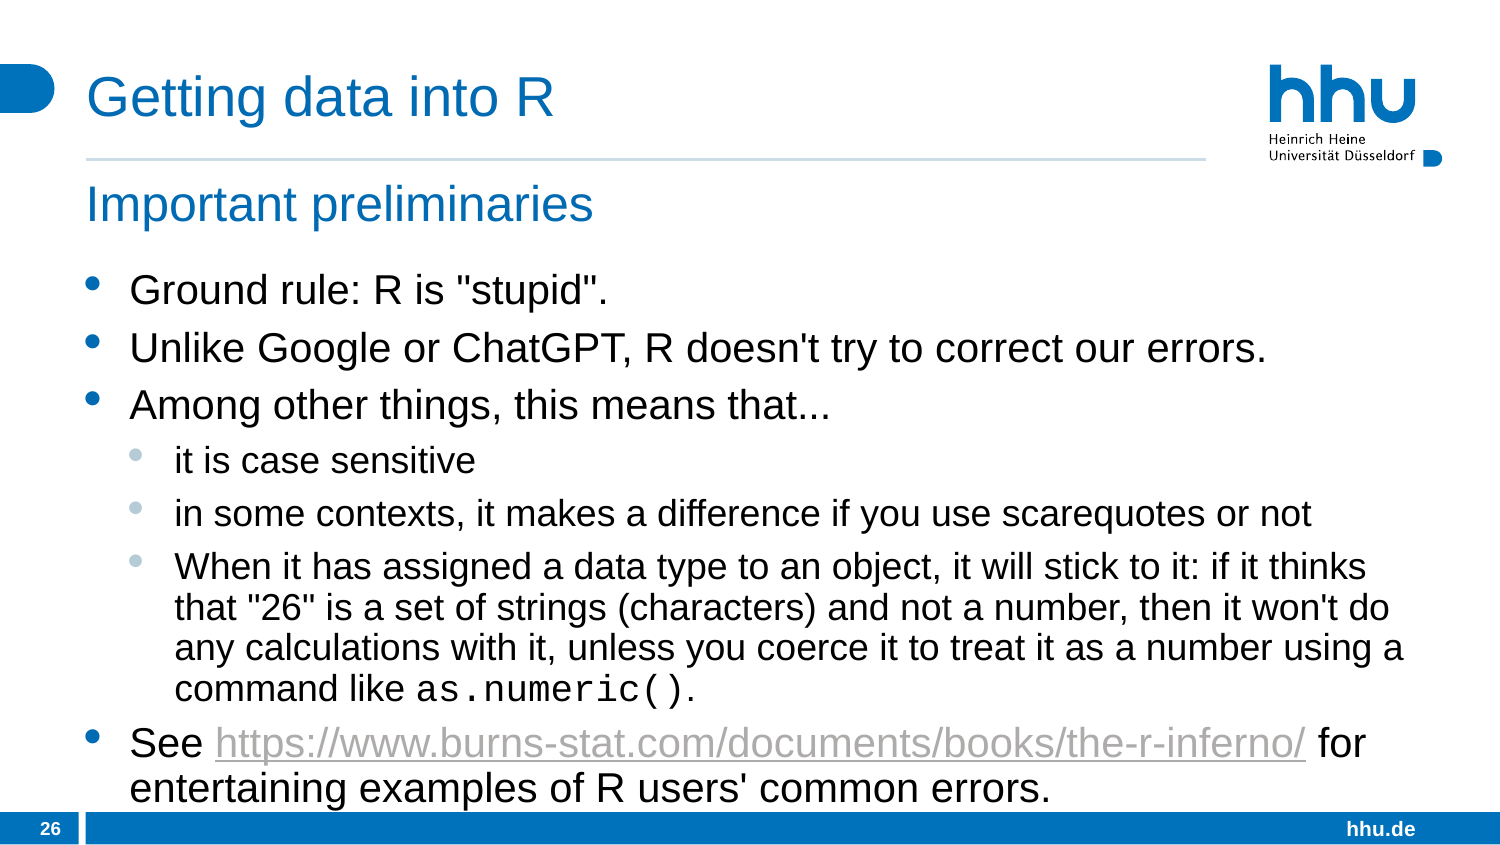

# Getting data into R
Important preliminaries
Ground rule: R is "stupid".
Unlike Google or ChatGPT, R doesn't try to correct our errors.
Among other things, this means that...
it is case sensitive
in some contexts, it makes a difference if you use scarequotes or not
When it has assigned a data type to an object, it will stick to it: if it thinks that "26" is a set of strings (characters) and not a number, then it won't do any calculations with it, unless you coerce it to treat it as a number using a command like as.numeric().
See https://www.burns-stat.com/documents/books/the-r-inferno/ for entertaining examples of R users' common errors.

26